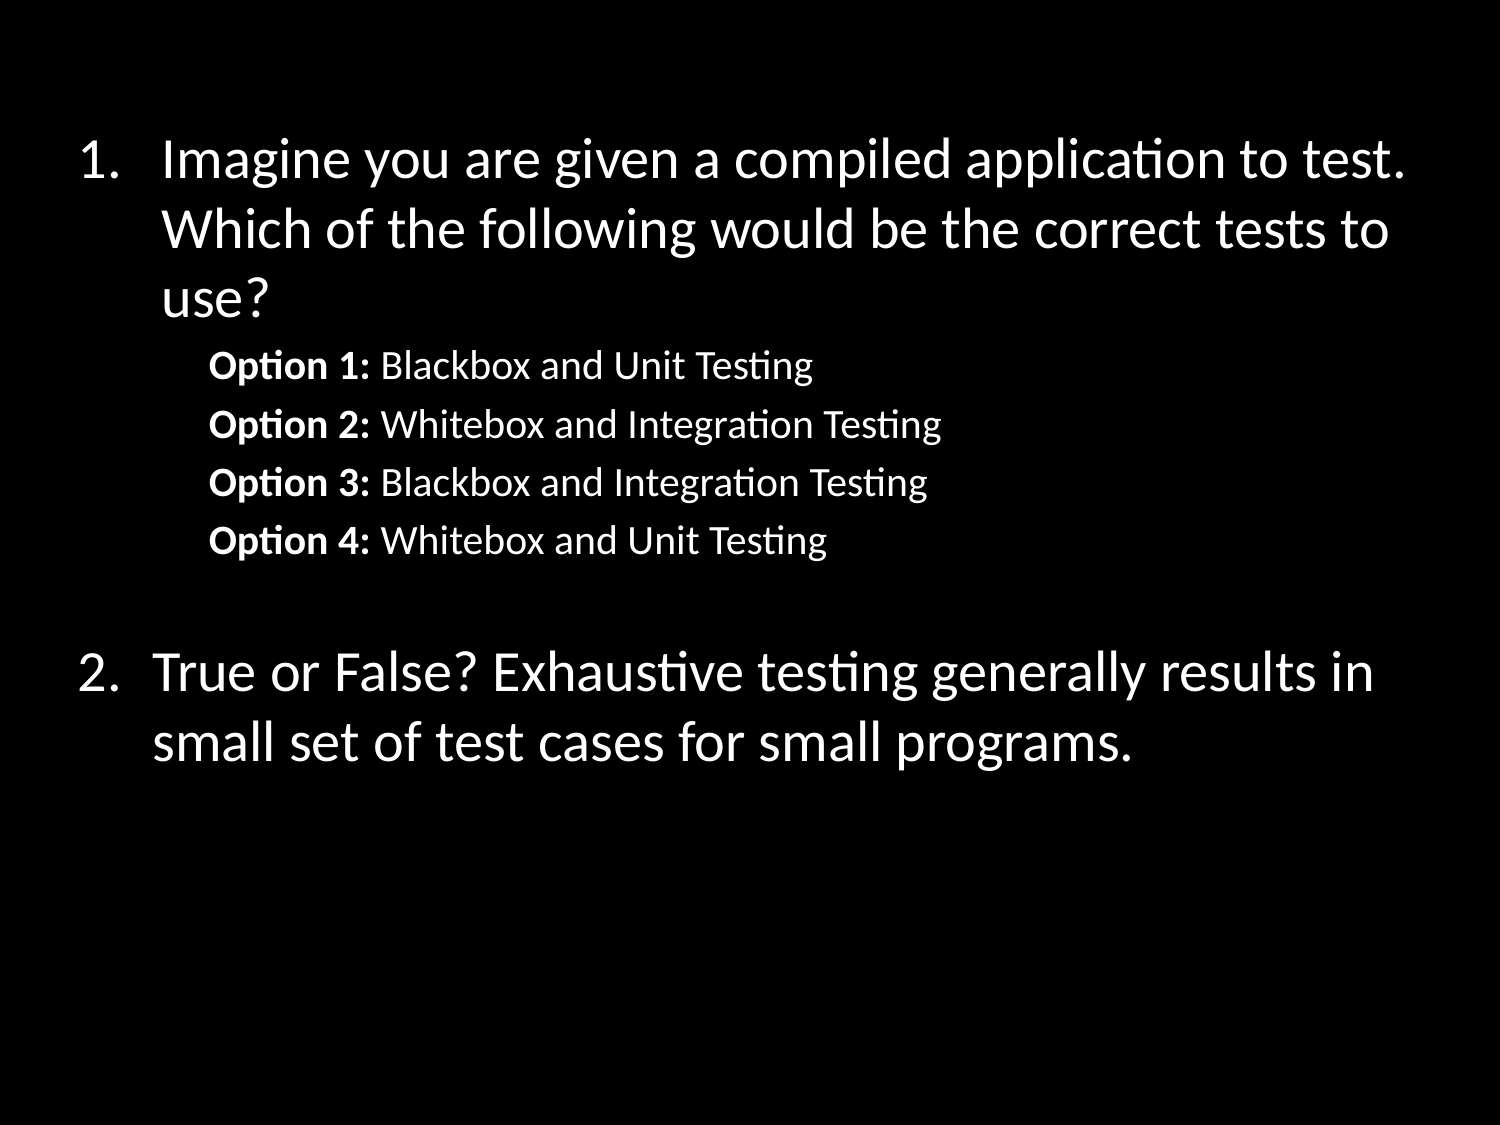

Imagine you are given a compiled application to test. Which of the following would be the correct tests to use?
Option 1: Blackbox and Unit Testing
Option 2: Whitebox and Integration Testing
Option 3: Blackbox and Integration Testing
Option 4: Whitebox and Unit Testing

True or False? Exhaustive testing generally results in small set of test cases for small programs.